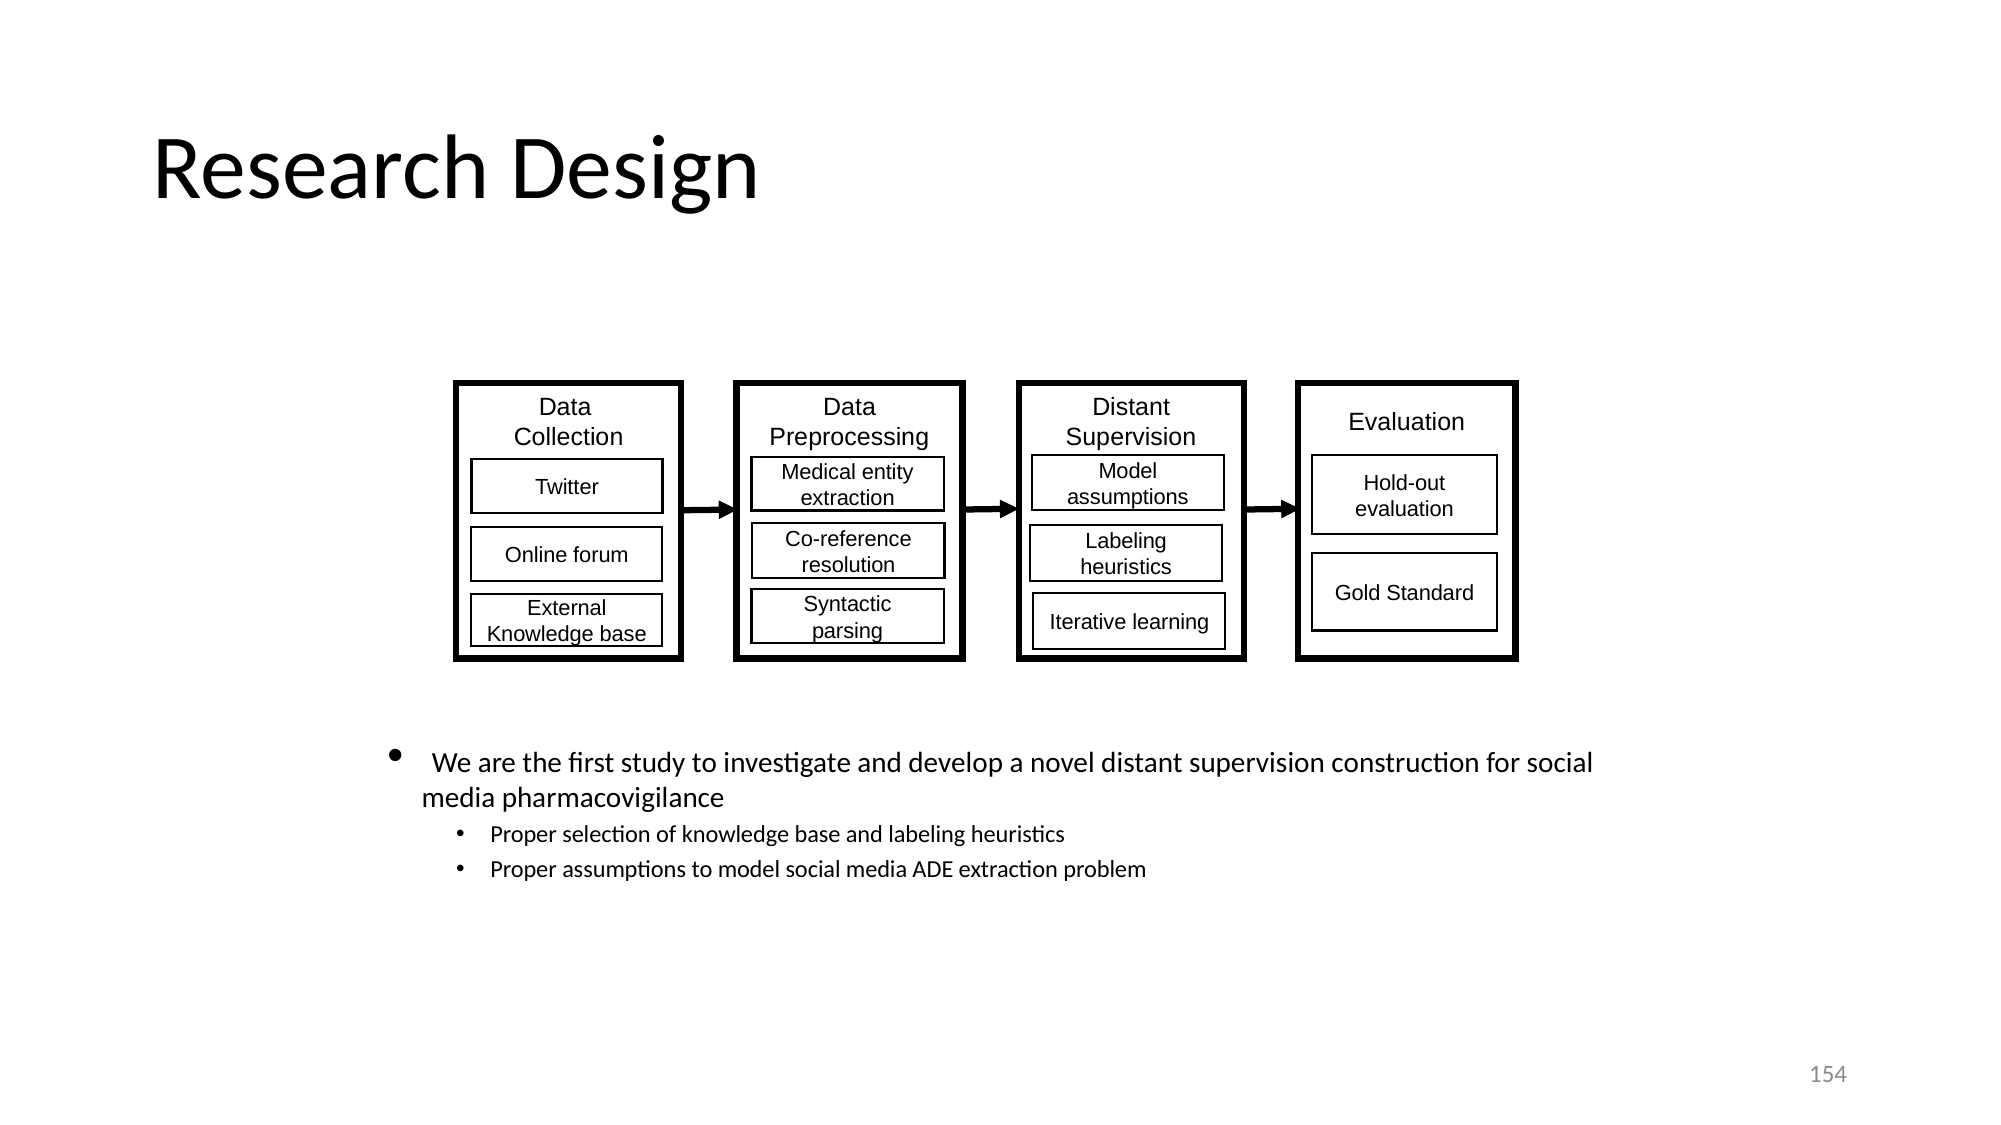

# Research Design

 We are the first study to investigate and develop a novel distant supervision construction for social media pharmacovigilance
Proper selection of knowledge base and labeling heuristics
Proper assumptions to model social media ADE extraction problem
Data
Collection
Data Preprocessing
Distant Supervision

Evaluation
Model assumptions
Hold-out evaluation
Medical entity extraction
Twitter
Co-reference resolution
Labeling heuristics
Online forum
Gold Standard
Syntactic parsing
Iterative learning
External Knowledge base
154